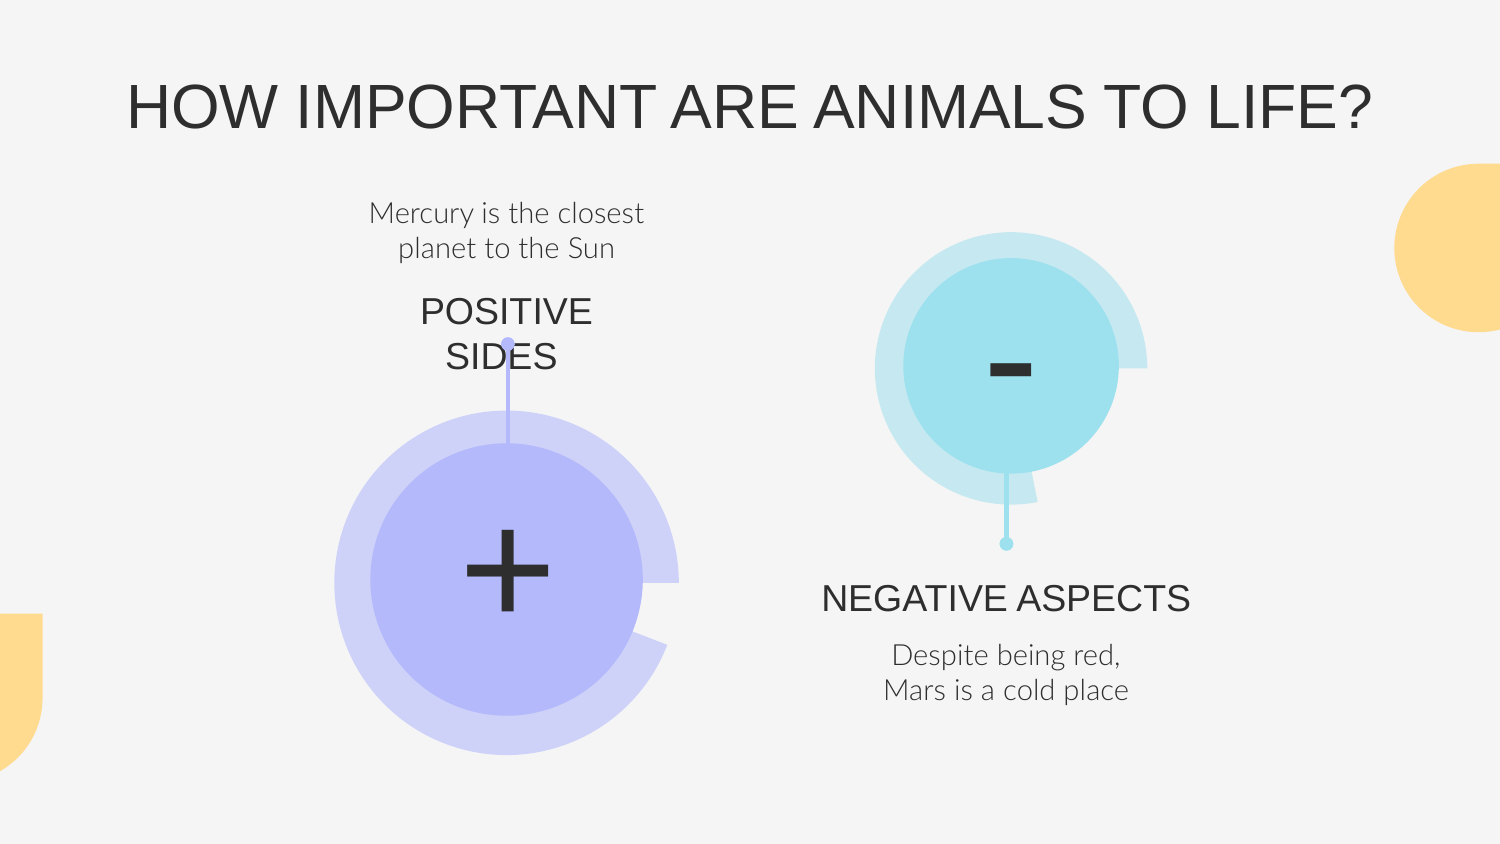

HOW IMPORTANT ARE ANIMALS TO LIFE?
Mercury is the closest planet to the Sun

POSITIVE SIDES
-

# +
NEGATIVE ASPECTS
Despite being red, Mars is a cold place